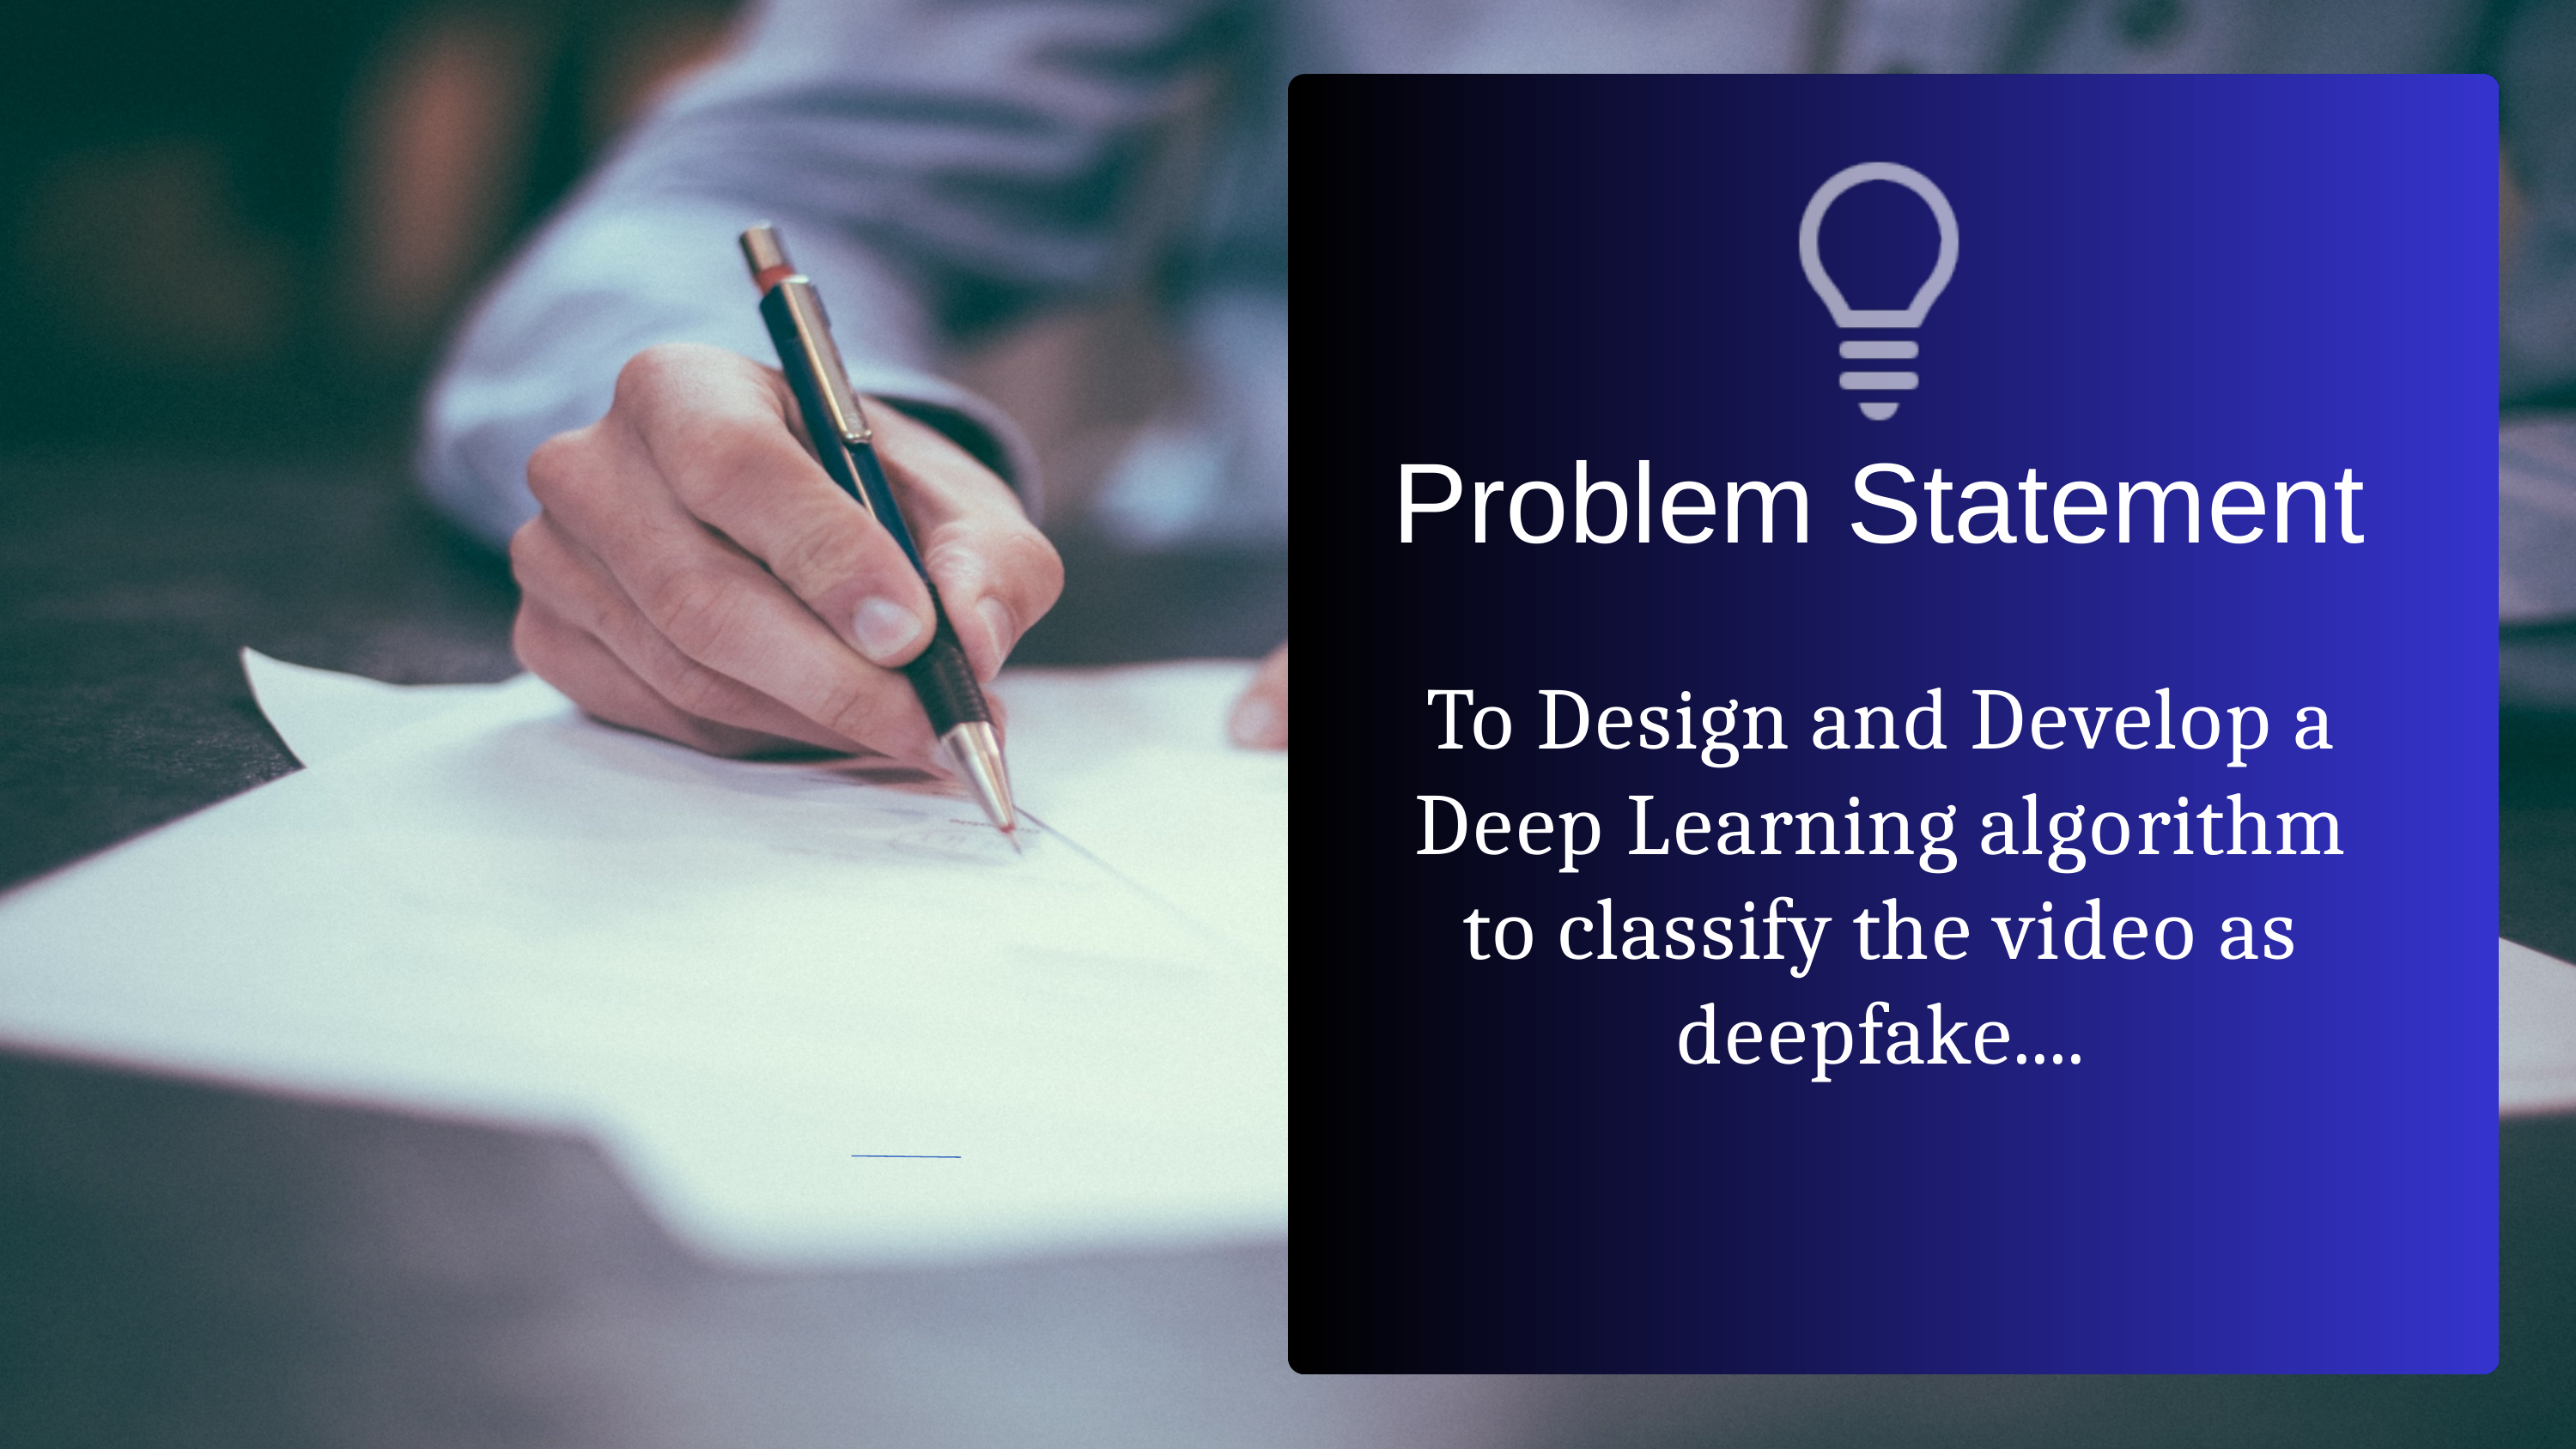

Problem Statement
To Design and Develop a Deep Learning algorithm to classify the video as deepfake....